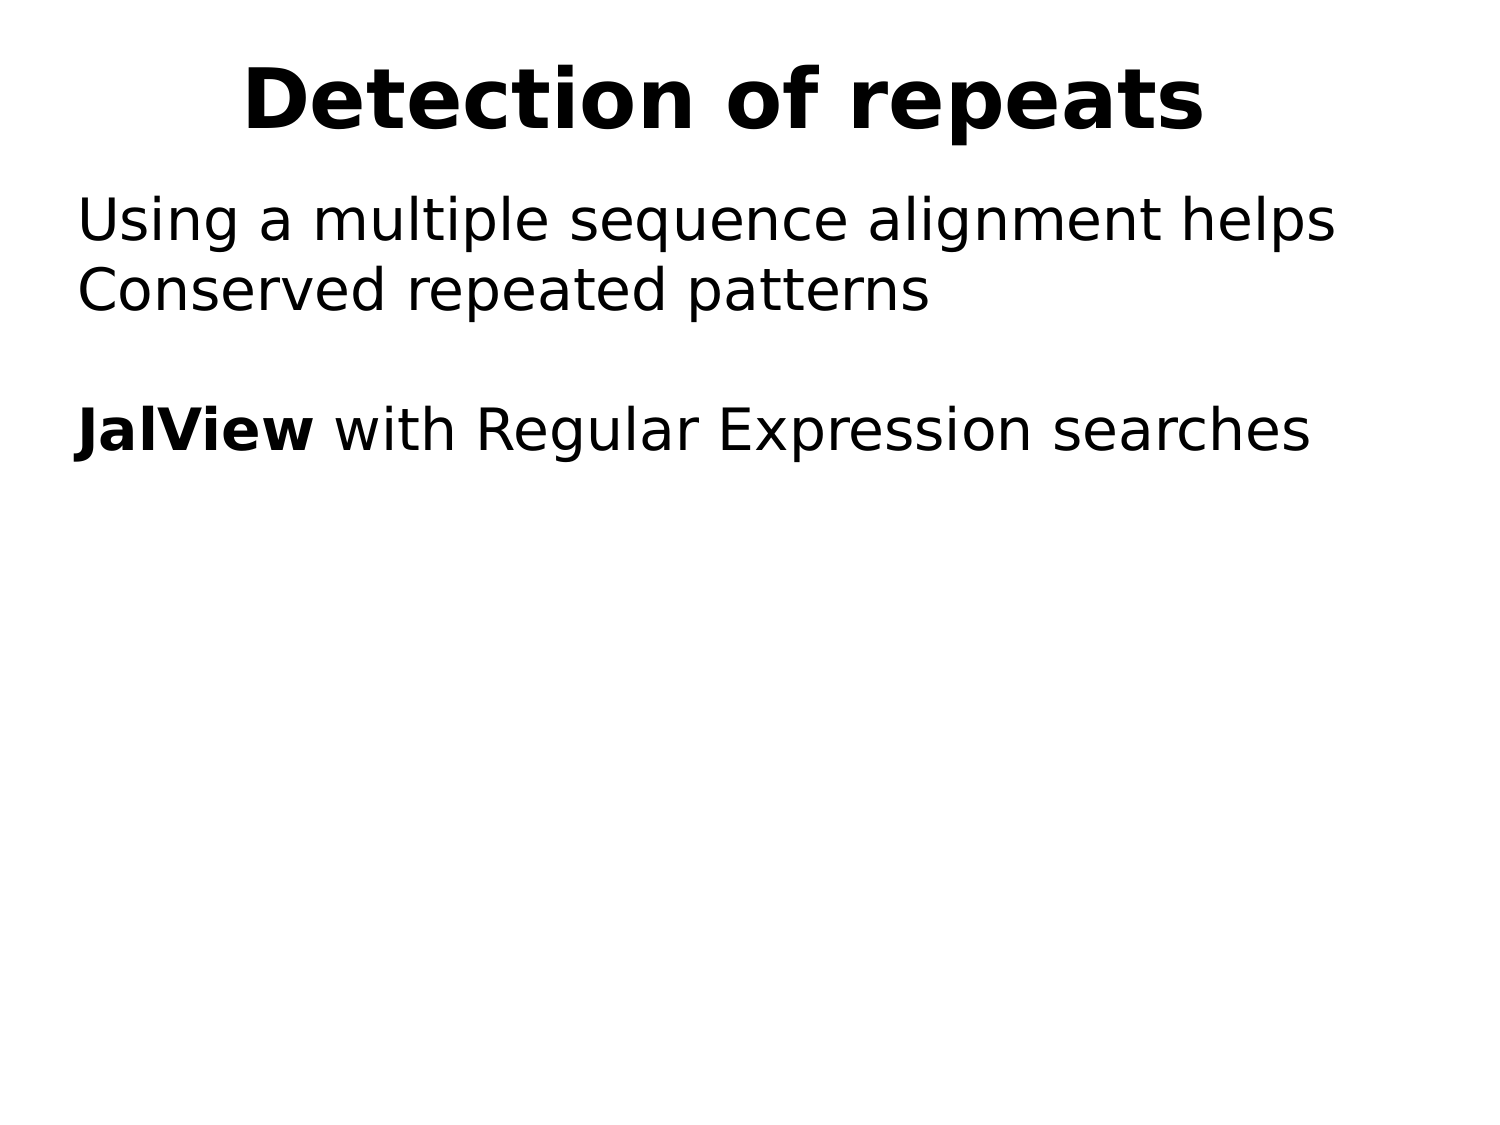

Detection of repeats
Using a multiple sequence alignment helps
Conserved repeated patterns

JalView with Regular Expression searches